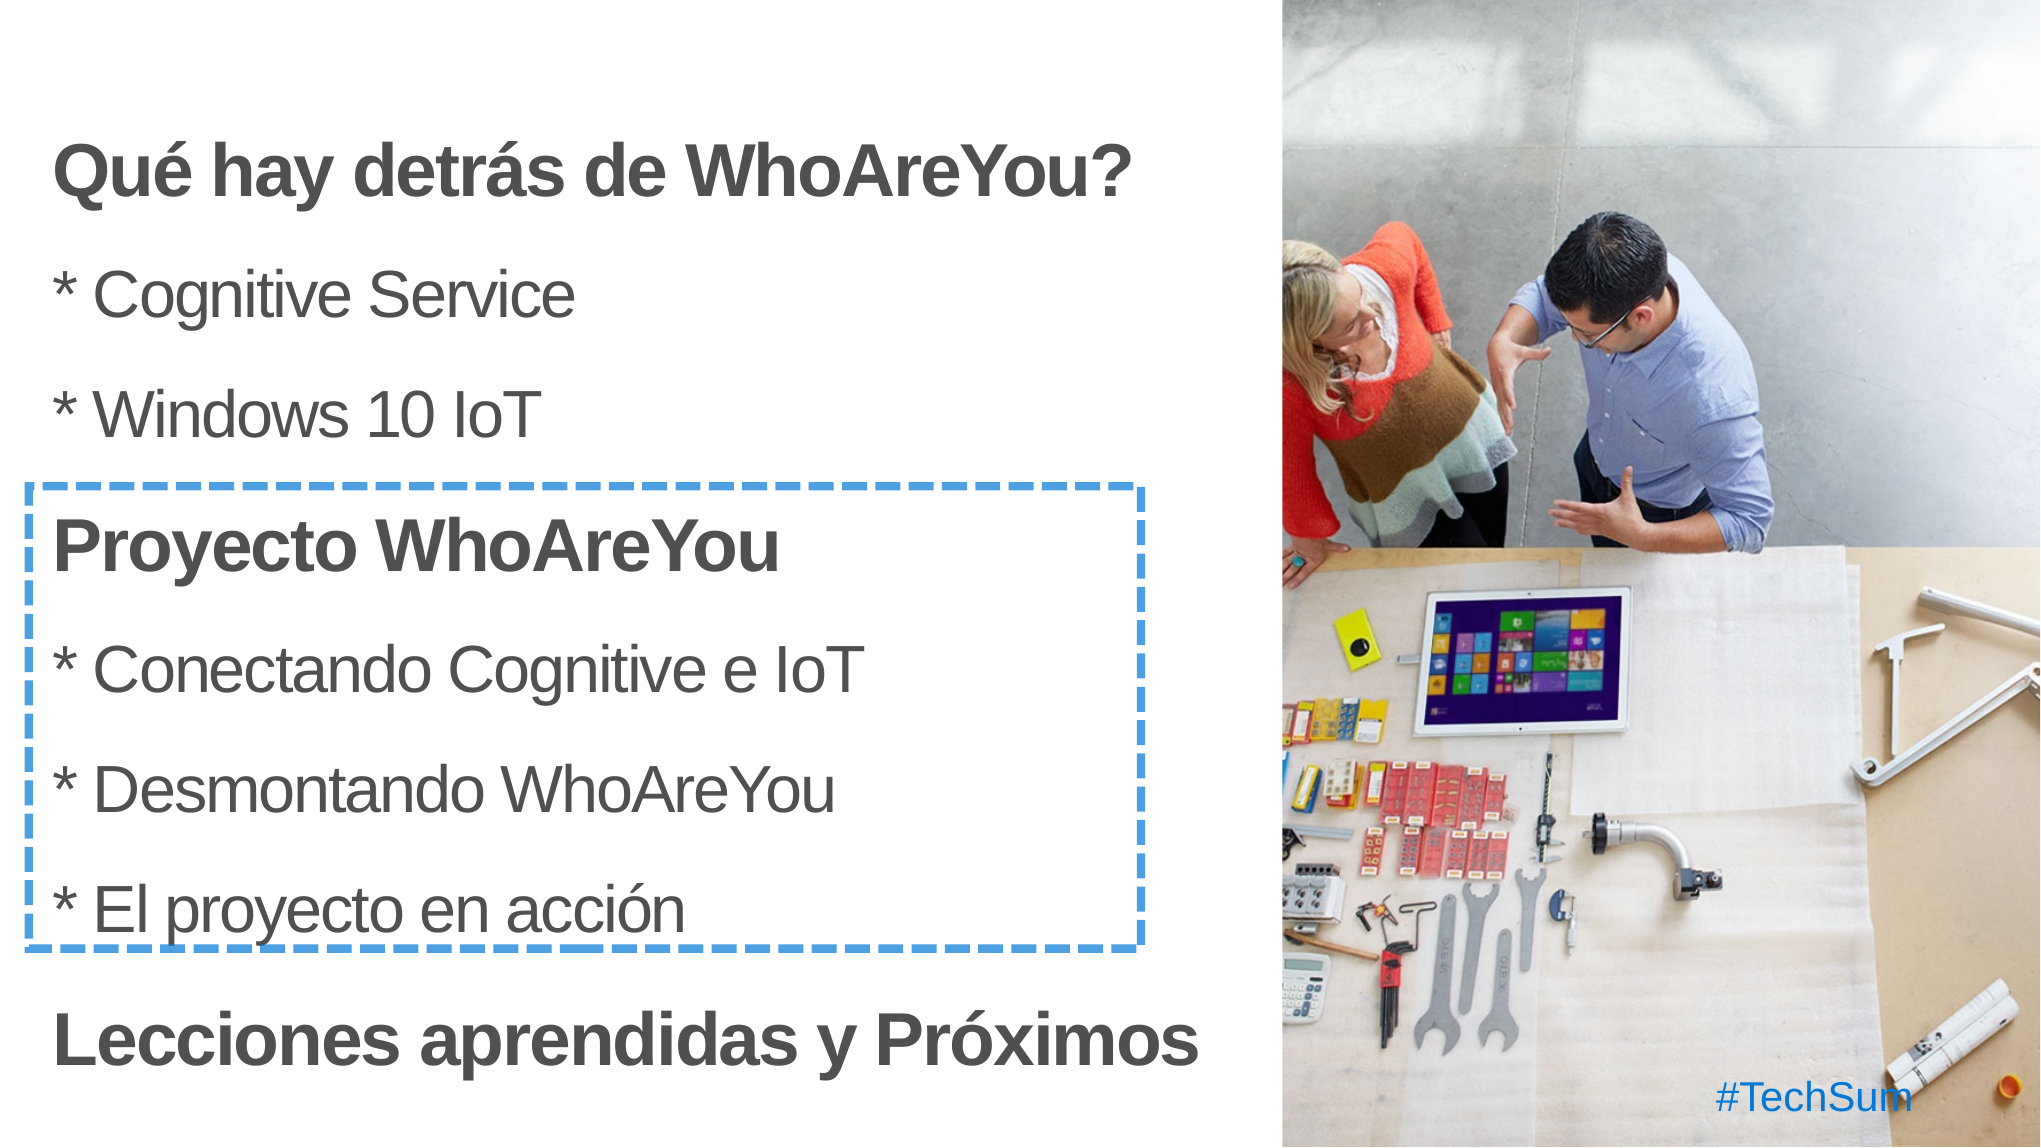

# Qué hay detrás de WhoAreYou? * Cognitive Service * Windows 10 IoT Proyecto WhoAreYou * Conectando Cognitive e IoT * Desmontando WhoAreYou * El proyecto en acción Lecciones aprendidas y Próximos retos